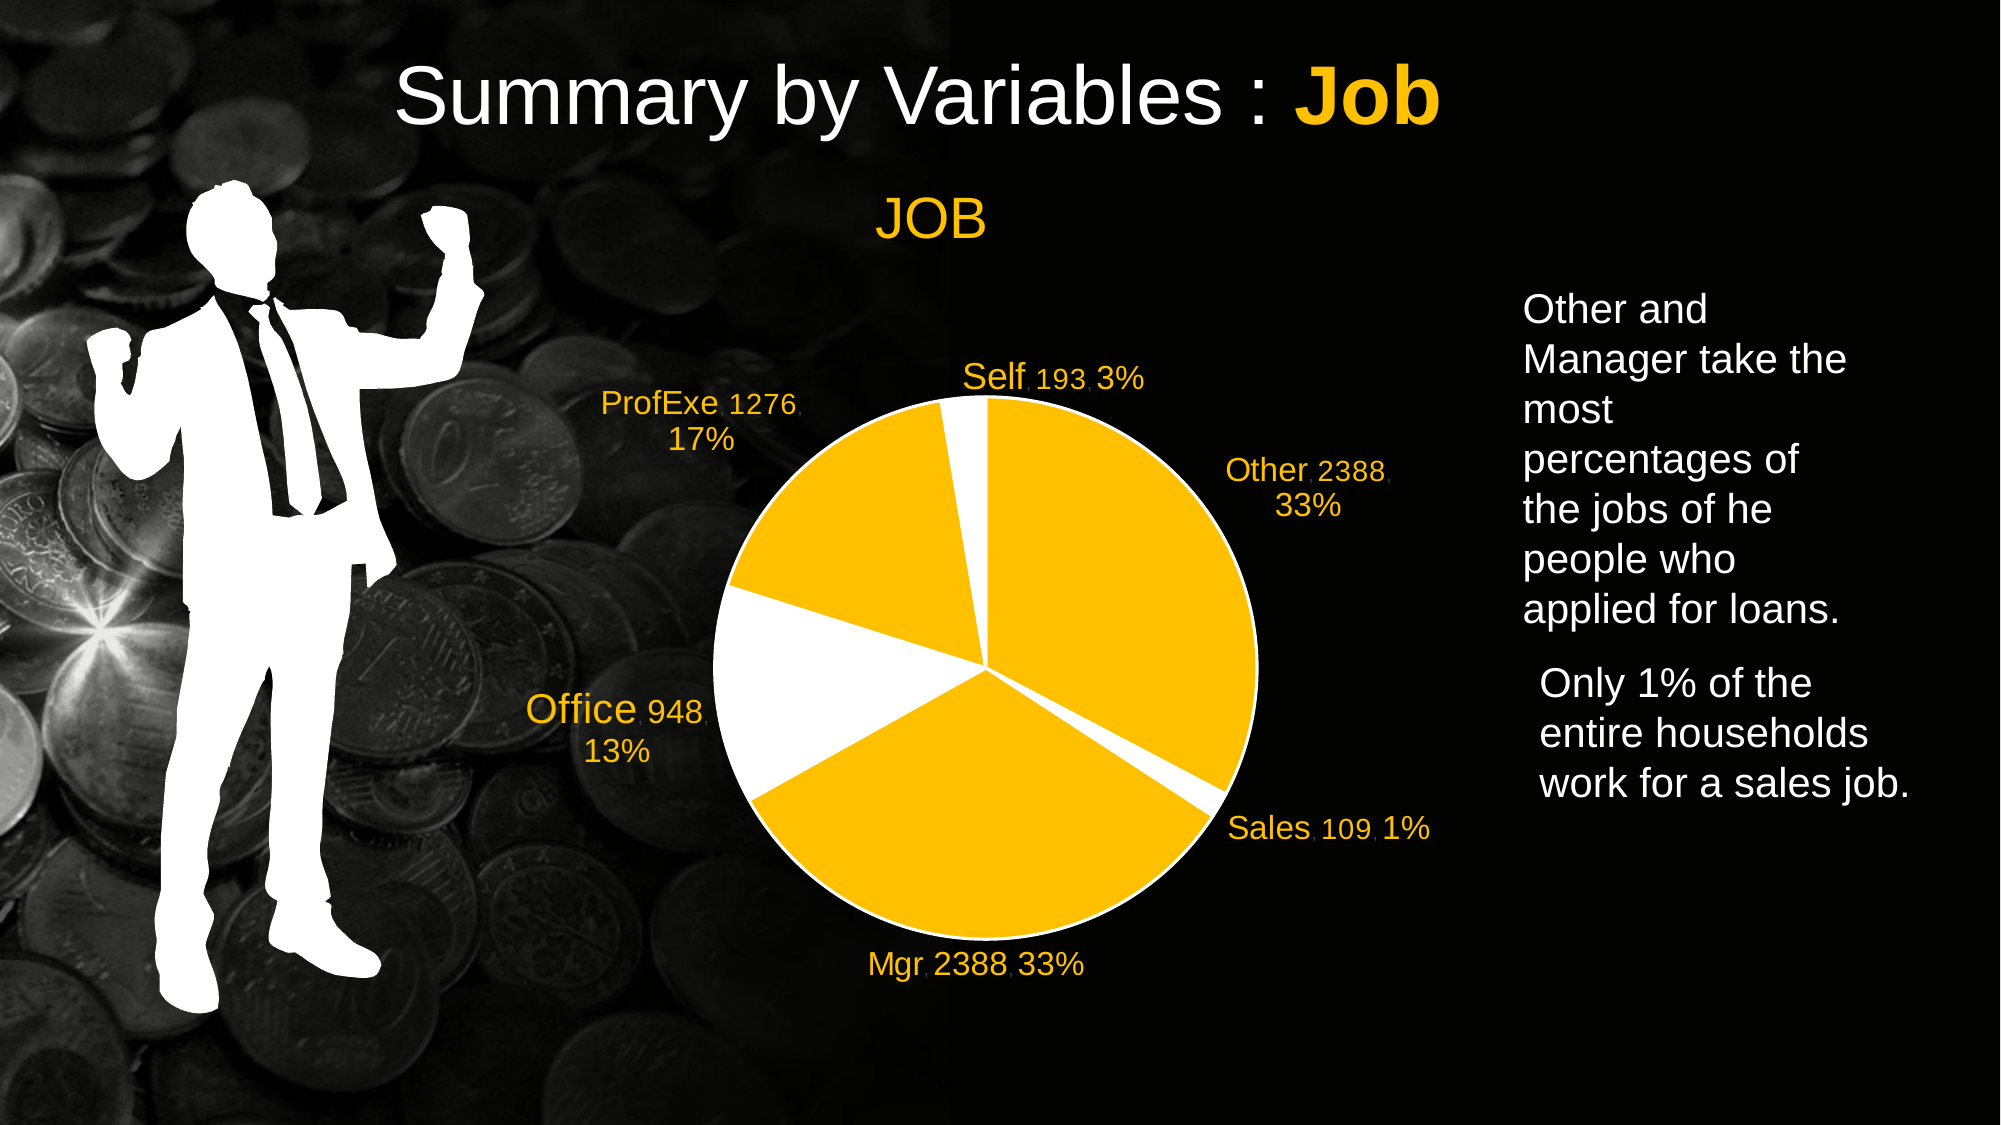

Summary by Variables : Job
JOB

### Chart

| Category |  |
|---|---|
| Other | 2388.0 |
| Sales | 109.0 |
| Mgr | 2388.0 |
| Office | 948.0 |
| ProfExe | 1276.0 |
| Self | 193.0 |
Other and Manager take the most percentages of the jobs of he people who applied for loans.
Only 1% of the entire households work for a sales job.